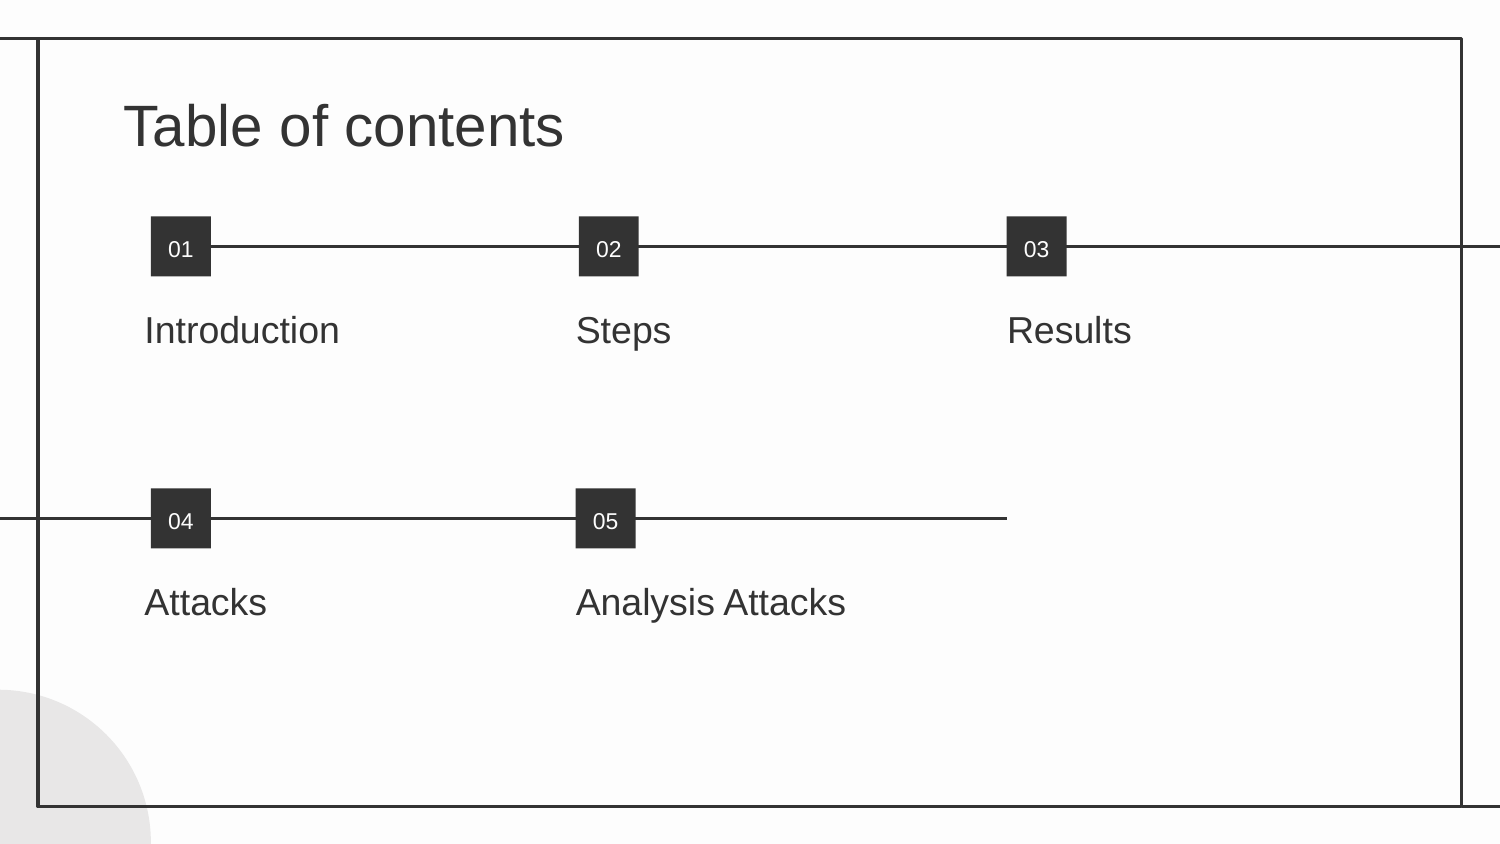

# Table of contents
01
02
03
Introduction
Steps
Results
04
05
Attacks
Analysis Attacks